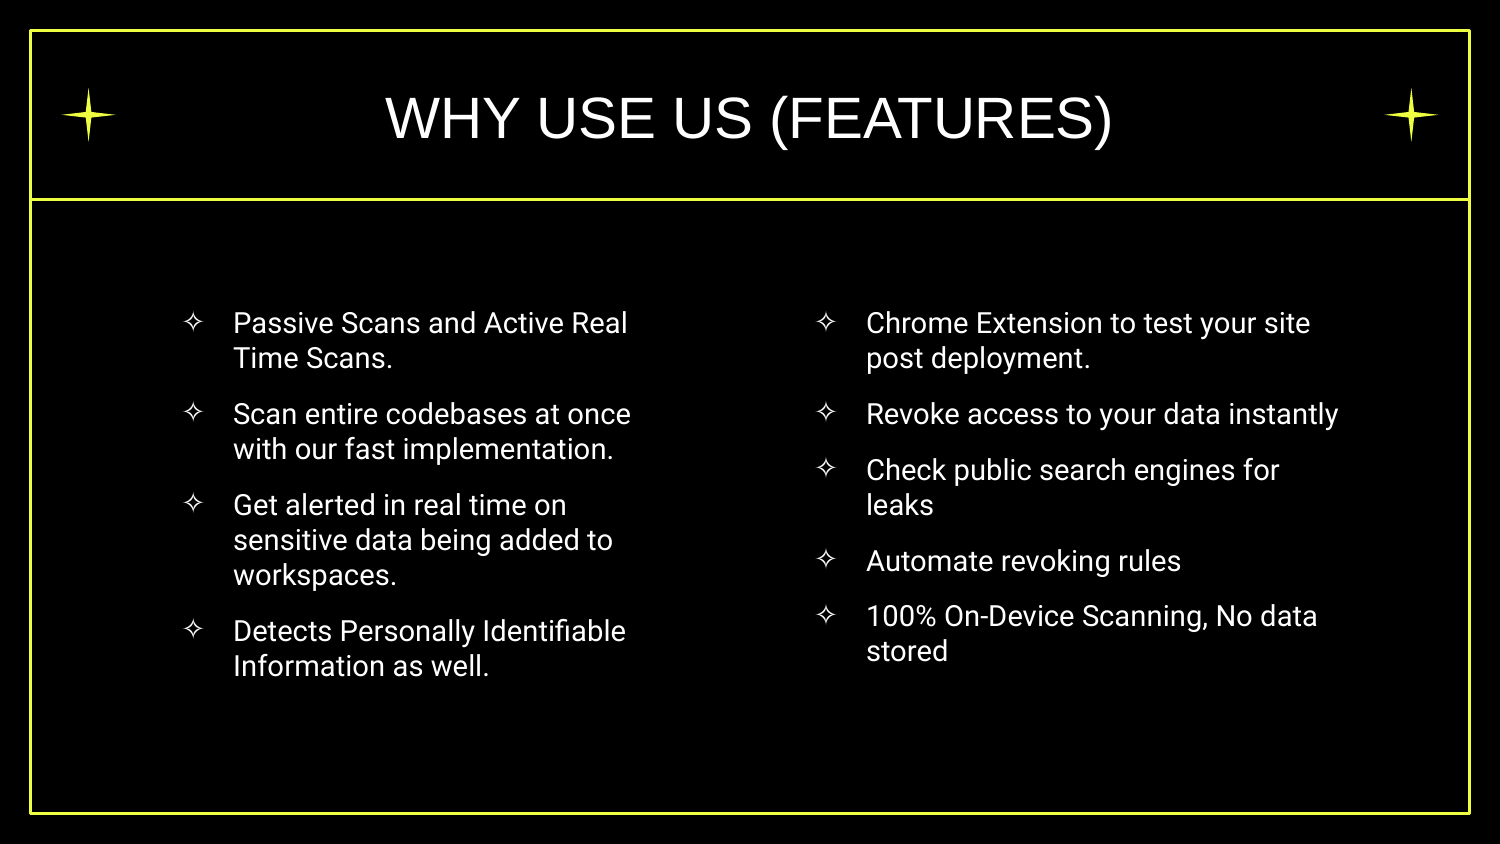

# WHY USE US (FEATURES)
Passive Scans and Active Real Time Scans.
Scan entire codebases at once with our fast implementation.
Get alerted in real time on sensitive data being added to workspaces.
Detects Personally Identifiable Information as well.
Chrome Extension to test your site post deployment.
Revoke access to your data instantly
Check public search engines for leaks
Automate revoking rules
100% On-Device Scanning, No data stored